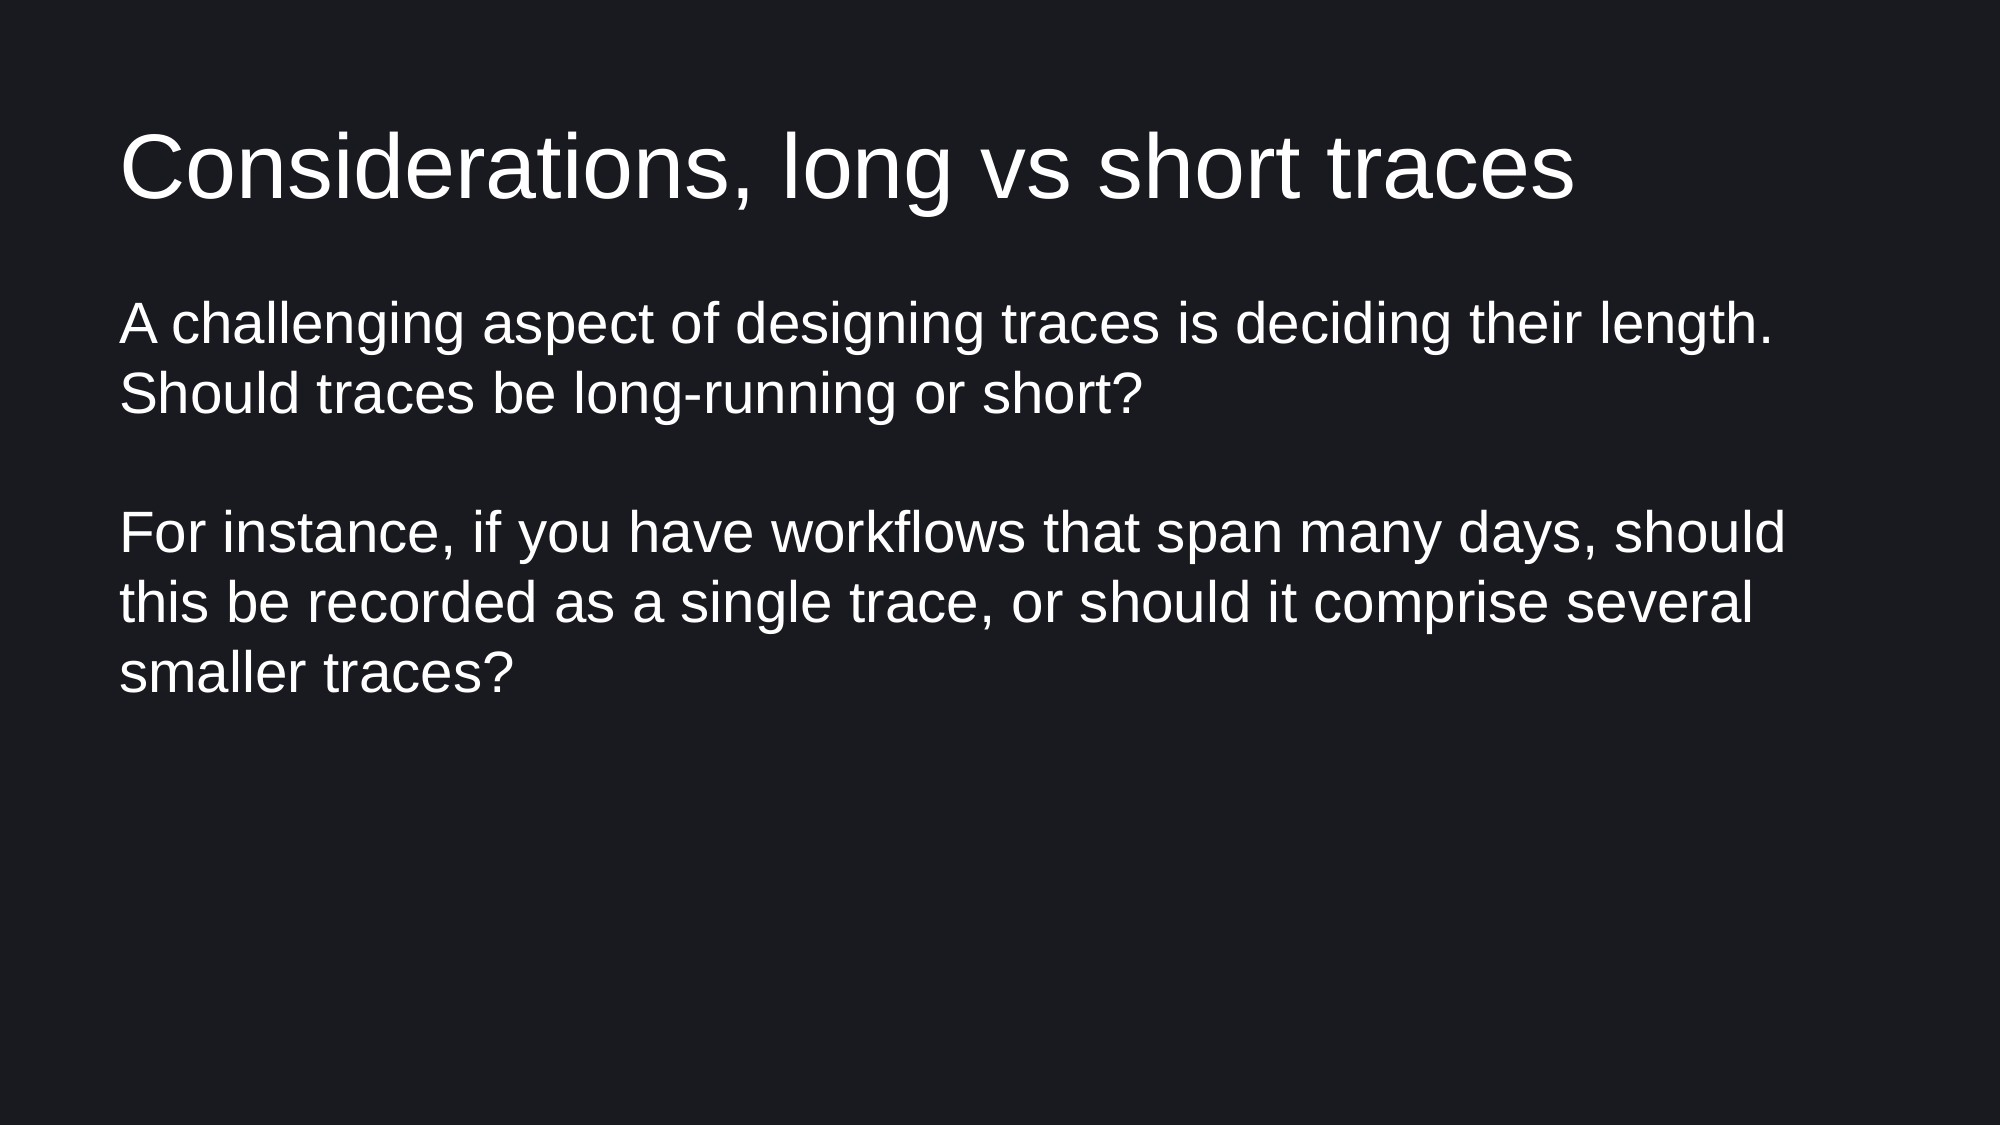

# Considerations, long vs short traces
A challenging aspect of designing traces is deciding their length. Should traces be long-running or short?

For instance, if you have workflows that span many days, should this be recorded as a single trace, or should it comprise several smaller traces?